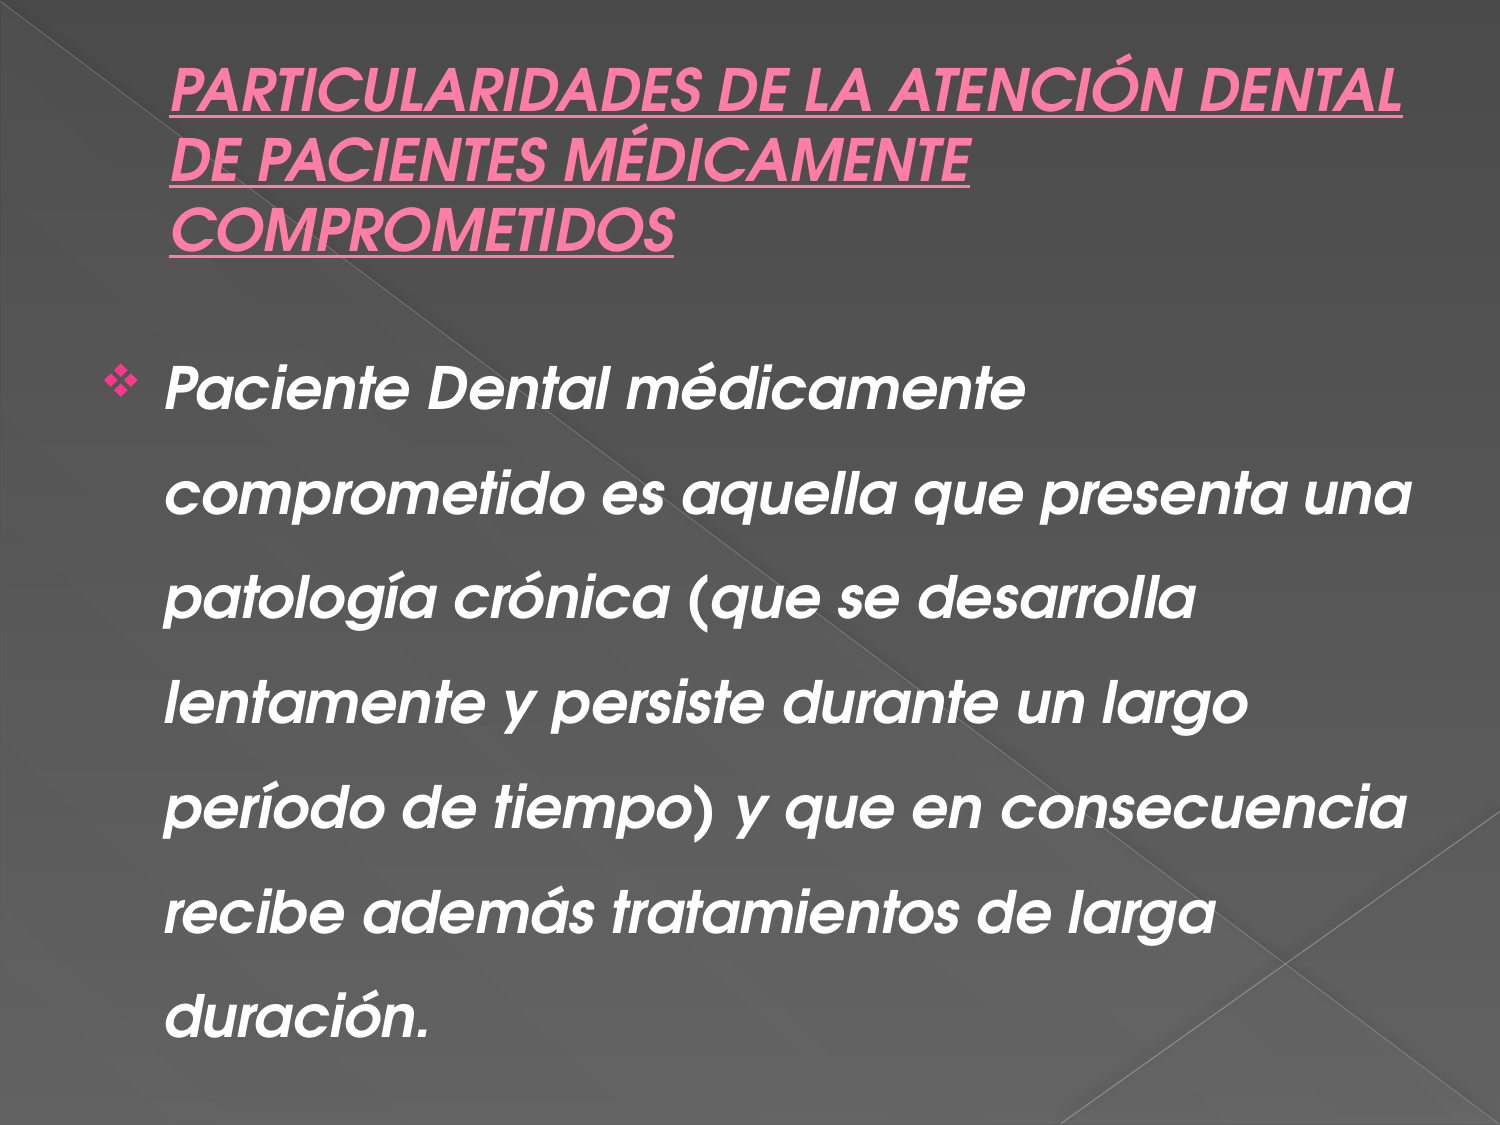

# PARTICULARIDADES DE LA ATENCIÓN DENTAL DE PACIENTES MÉDICAMENTE COMPROMETIDOS
Paciente Dental médicamente comprometido es aquella que presenta una patología crónica (que se desarrolla lentamente y persiste durante un largo período de tiempo) y que en consecuencia recibe además tratamientos de larga duración.